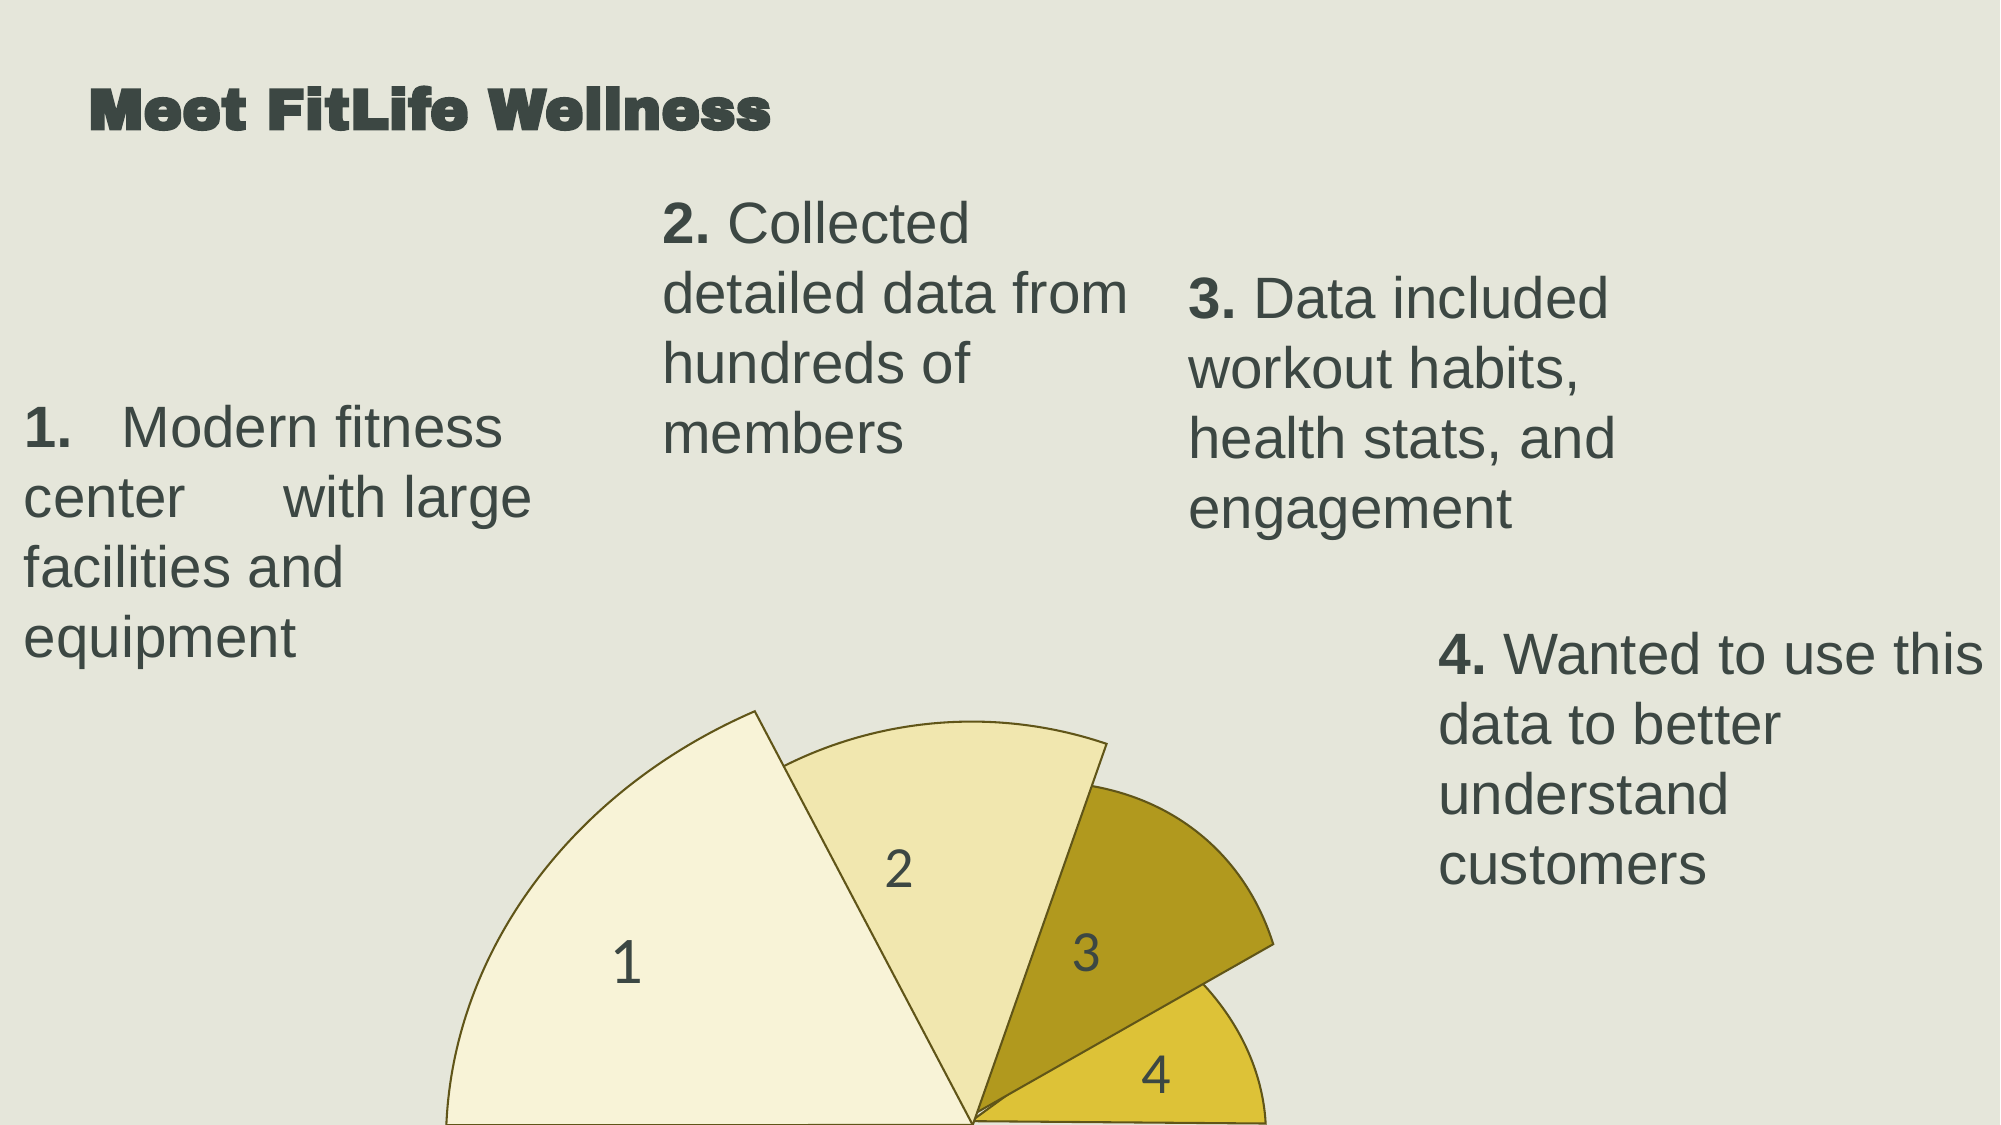

Meet FitLife Wellness
2. Collected detailed data from hundreds of members

3. Data included workout habits, health stats, and engagement

1.   Modern fitness center      with large facilities and equipment

4. Wanted to use this data to better understand customers

2

3
1
4